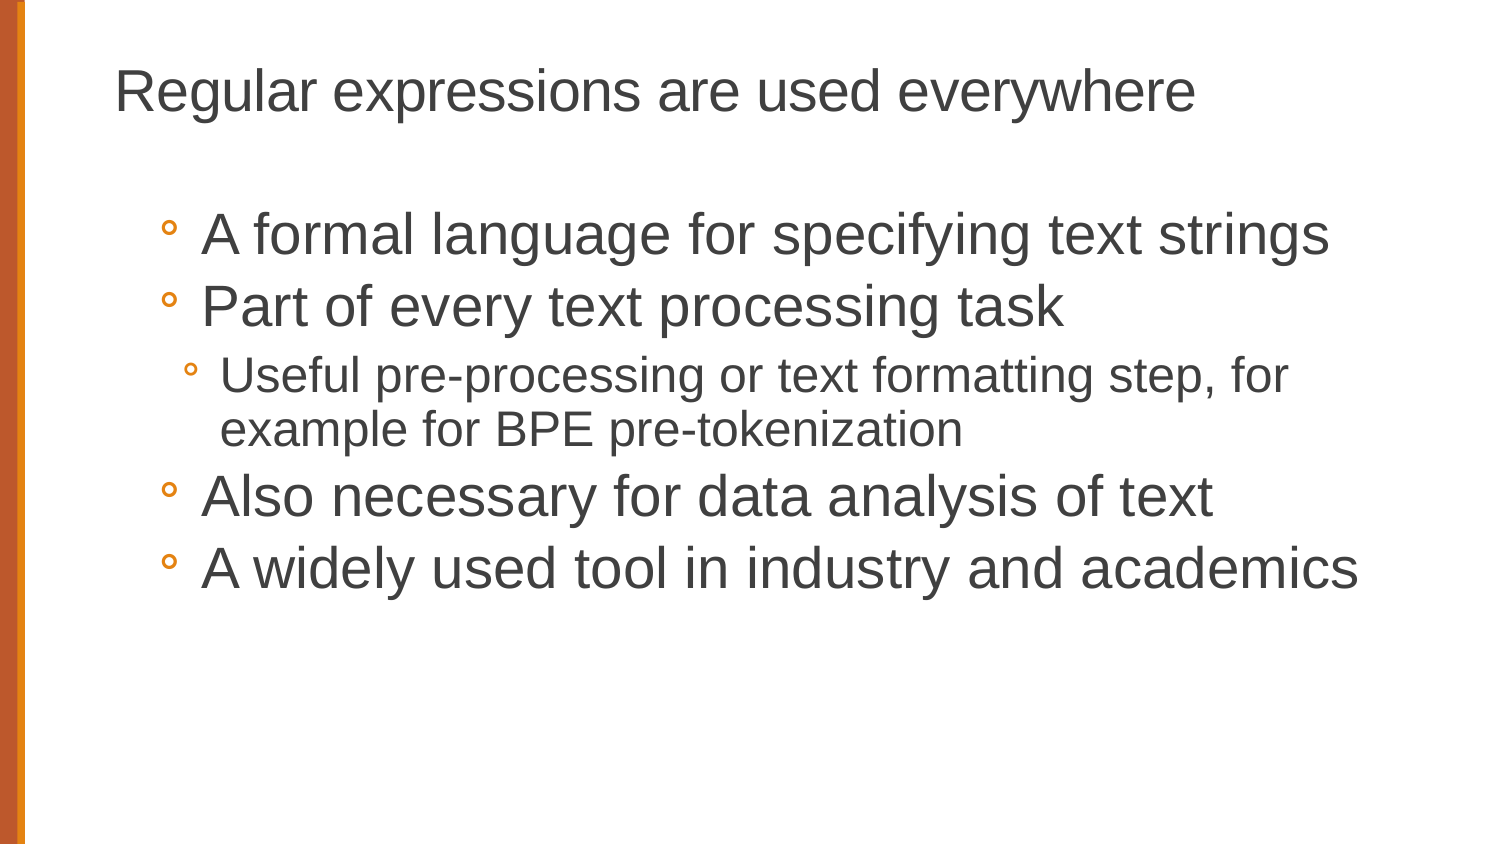

# Regular expressions are used everywhere
A formal language for specifying text strings
Part of every text processing task
Useful pre-processing or text formatting step, for example for BPE pre-tokenization
Also necessary for data analysis of text
A widely used tool in industry and academics
68